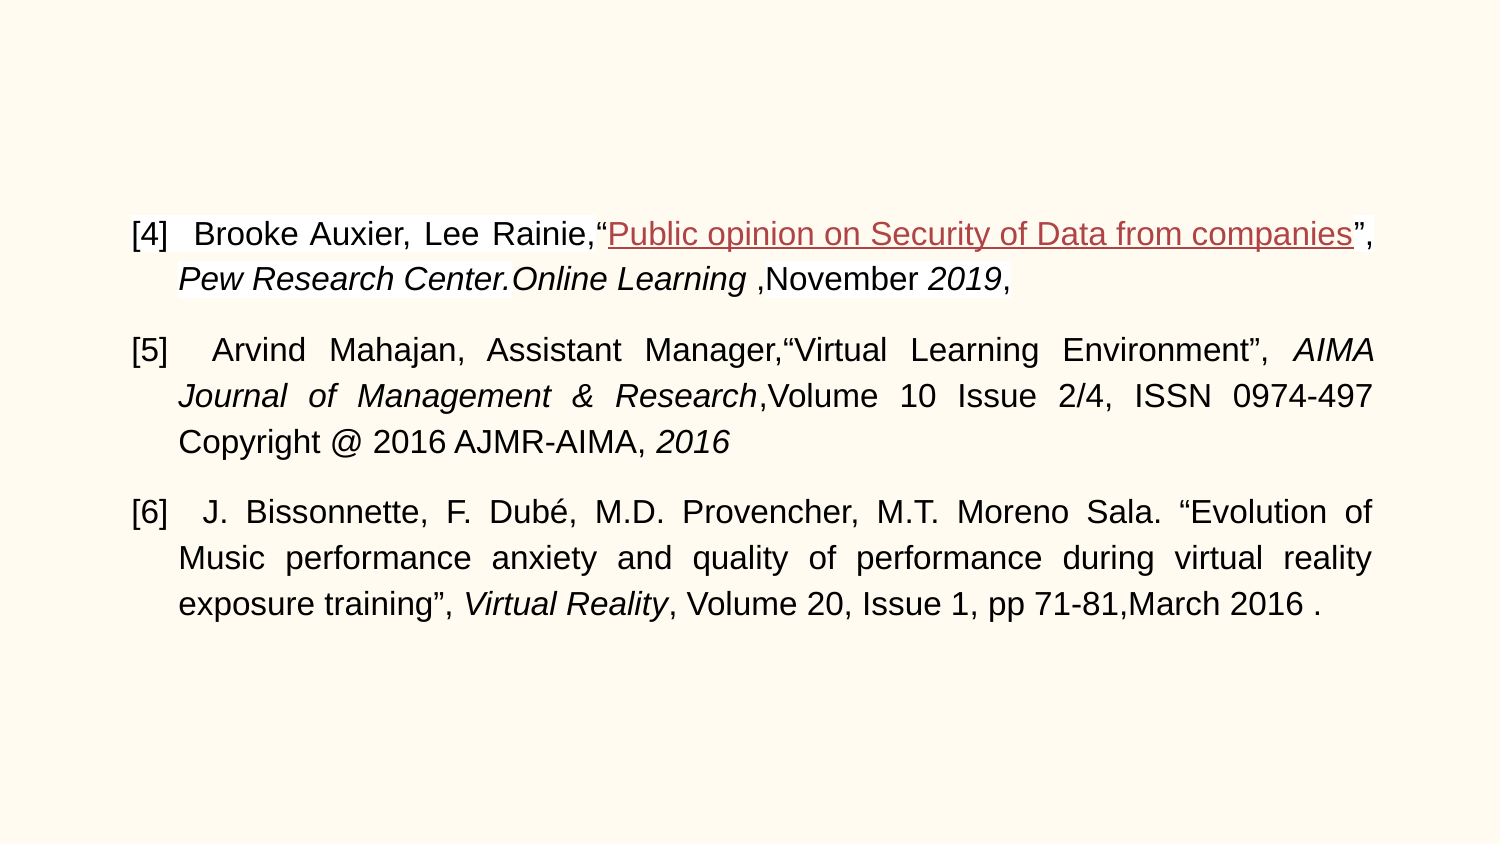

[4]  Brooke Auxier, Lee Rainie,“Public opinion on Security of Data from companies”, Pew Research Center.Online Learning ,November 2019,
[5]  Arvind Mahajan, Assistant Manager,“Virtual Learning Environment”, AIMA Journal of Management & Research,Volume 10 Issue 2/4, ISSN 0974-497 Copyright @ 2016 AJMR-AIMA, 2016
[6]  J. Bissonnette, F. Dubé, M.D. Provencher, M.T. Moreno Sala. “Evolution of Music performance anxiety and quality of performance during virtual reality exposure training”, Virtual Reality, Volume 20, Issue 1, pp 71-81,March 2016 .